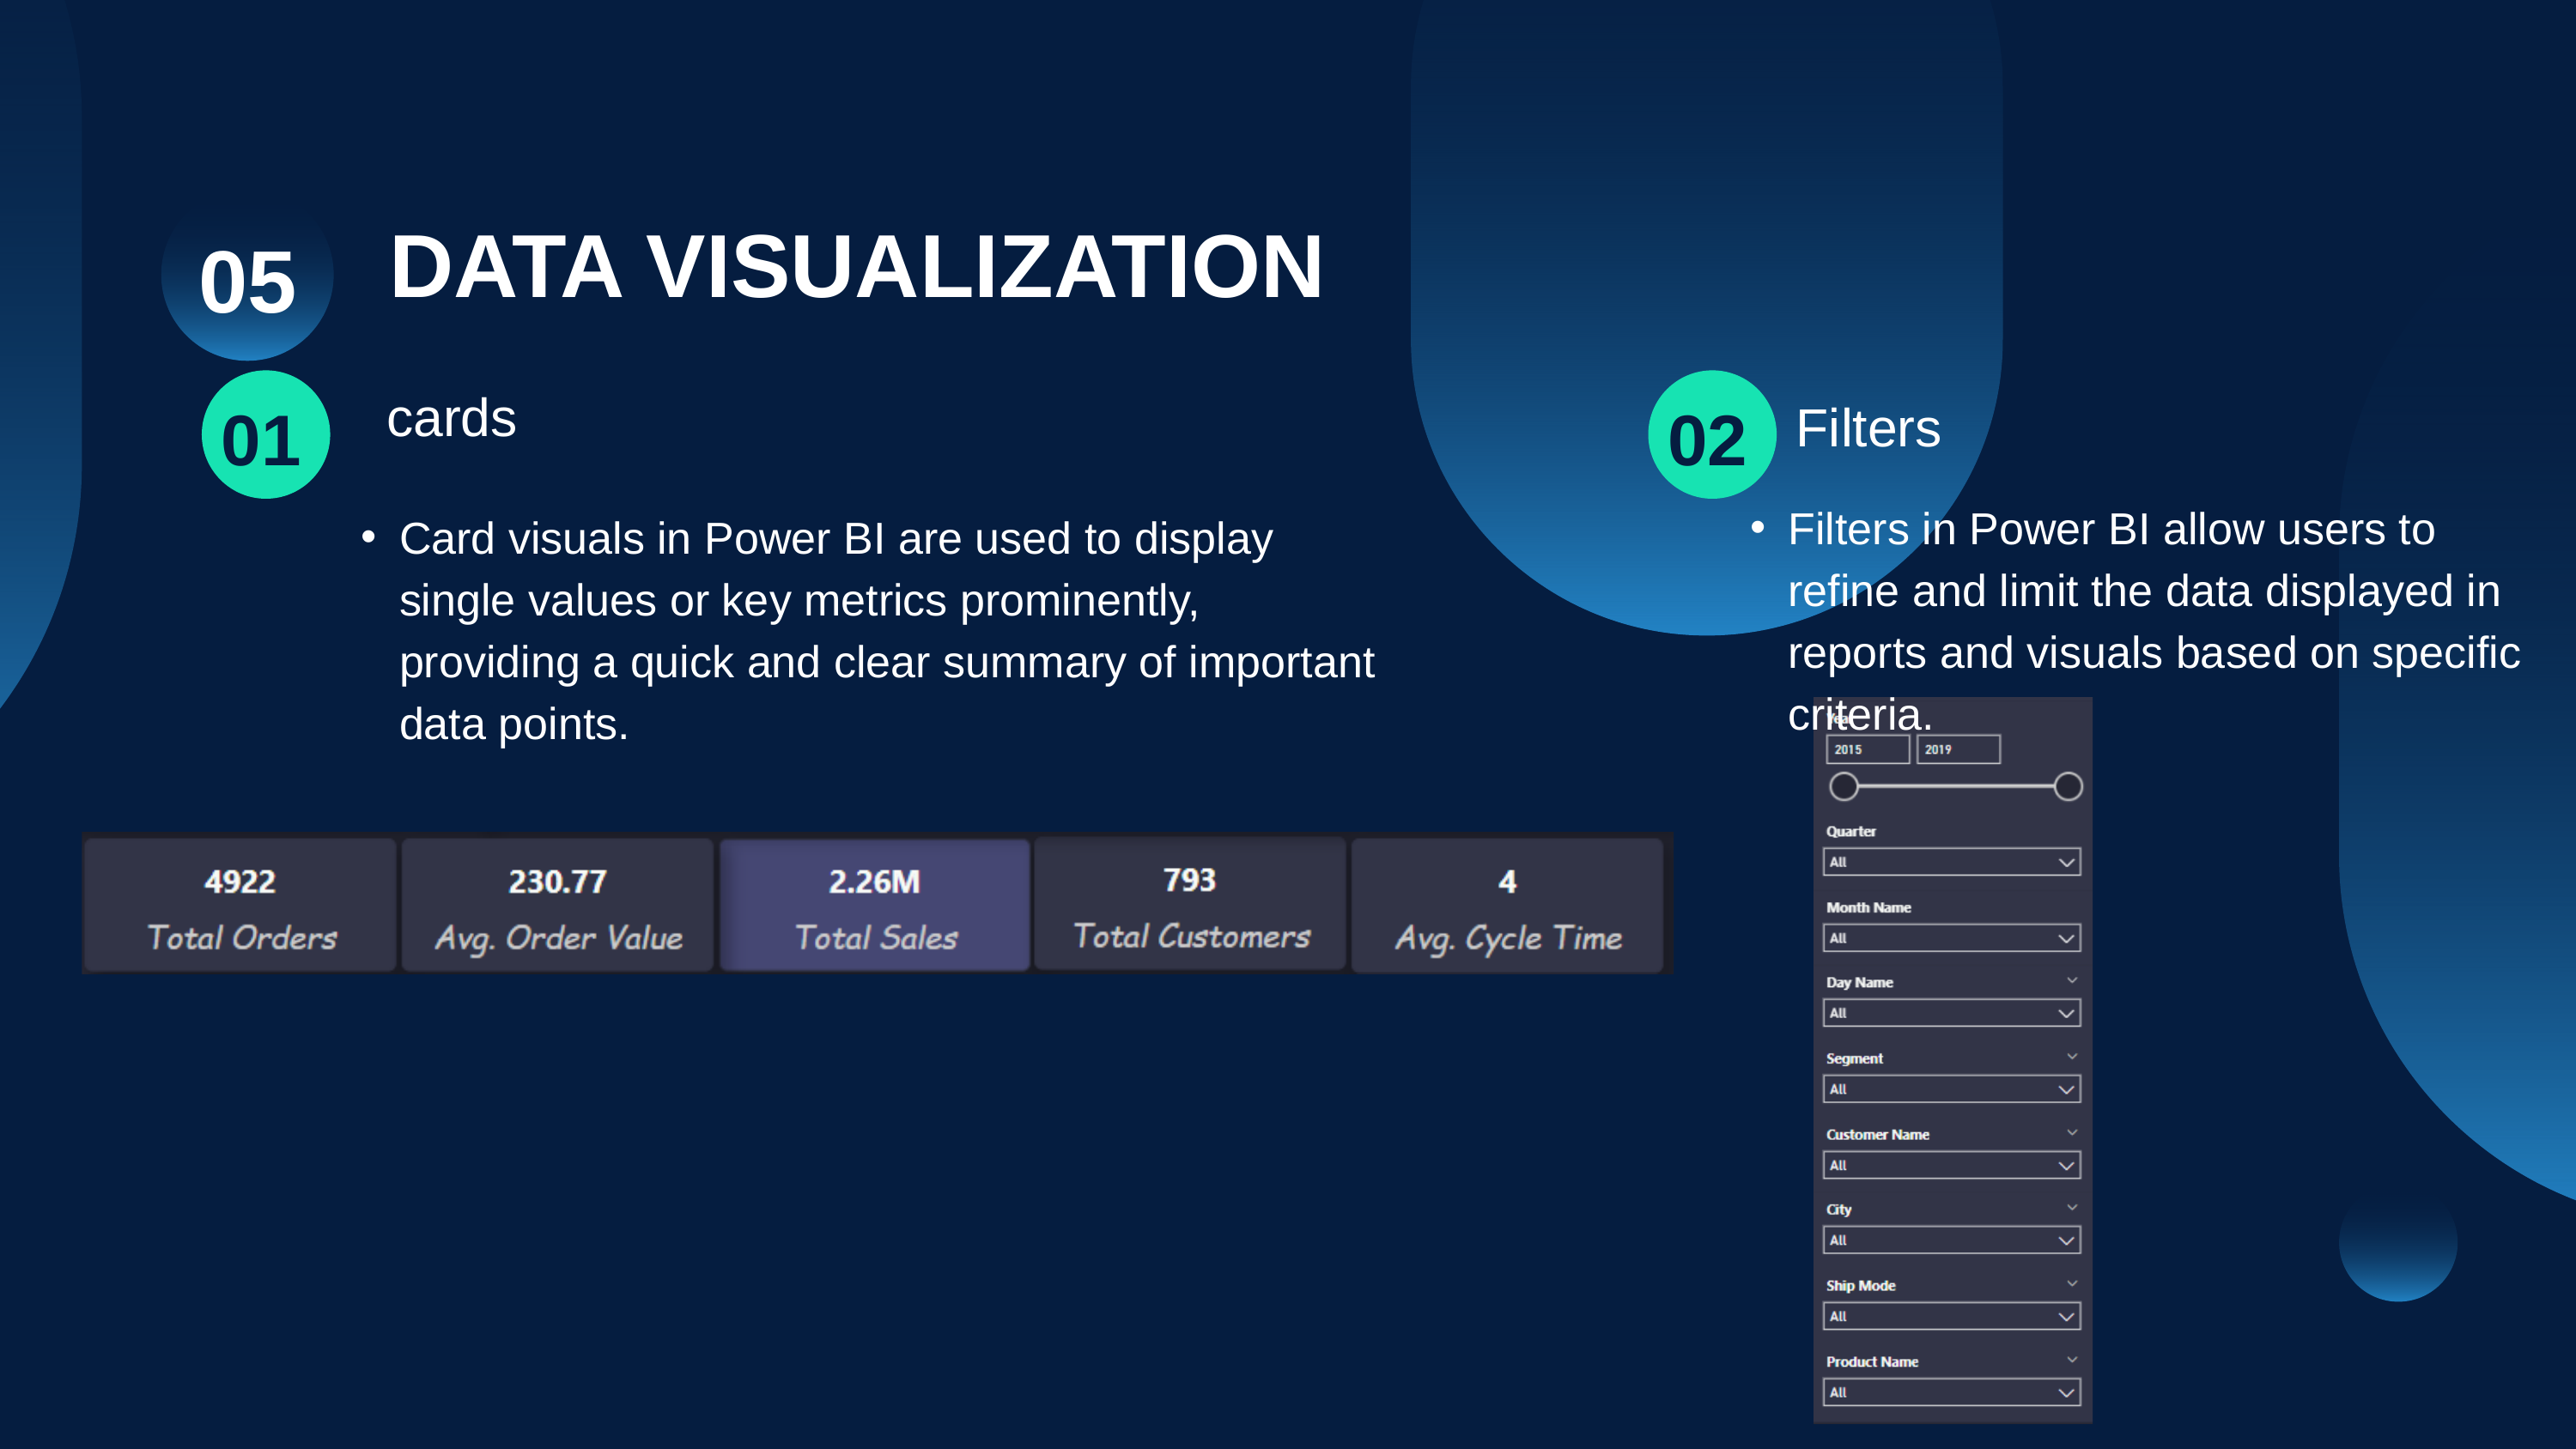

DATA VISUALIZATION
05

 cards
01
02
Filters
Filters in Power BI allow users to refine and limit the data displayed in reports and visuals based on specific criteria.
Card visuals in Power BI are used to display single values or key metrics prominently, providing a quick and clear summary of important data points.